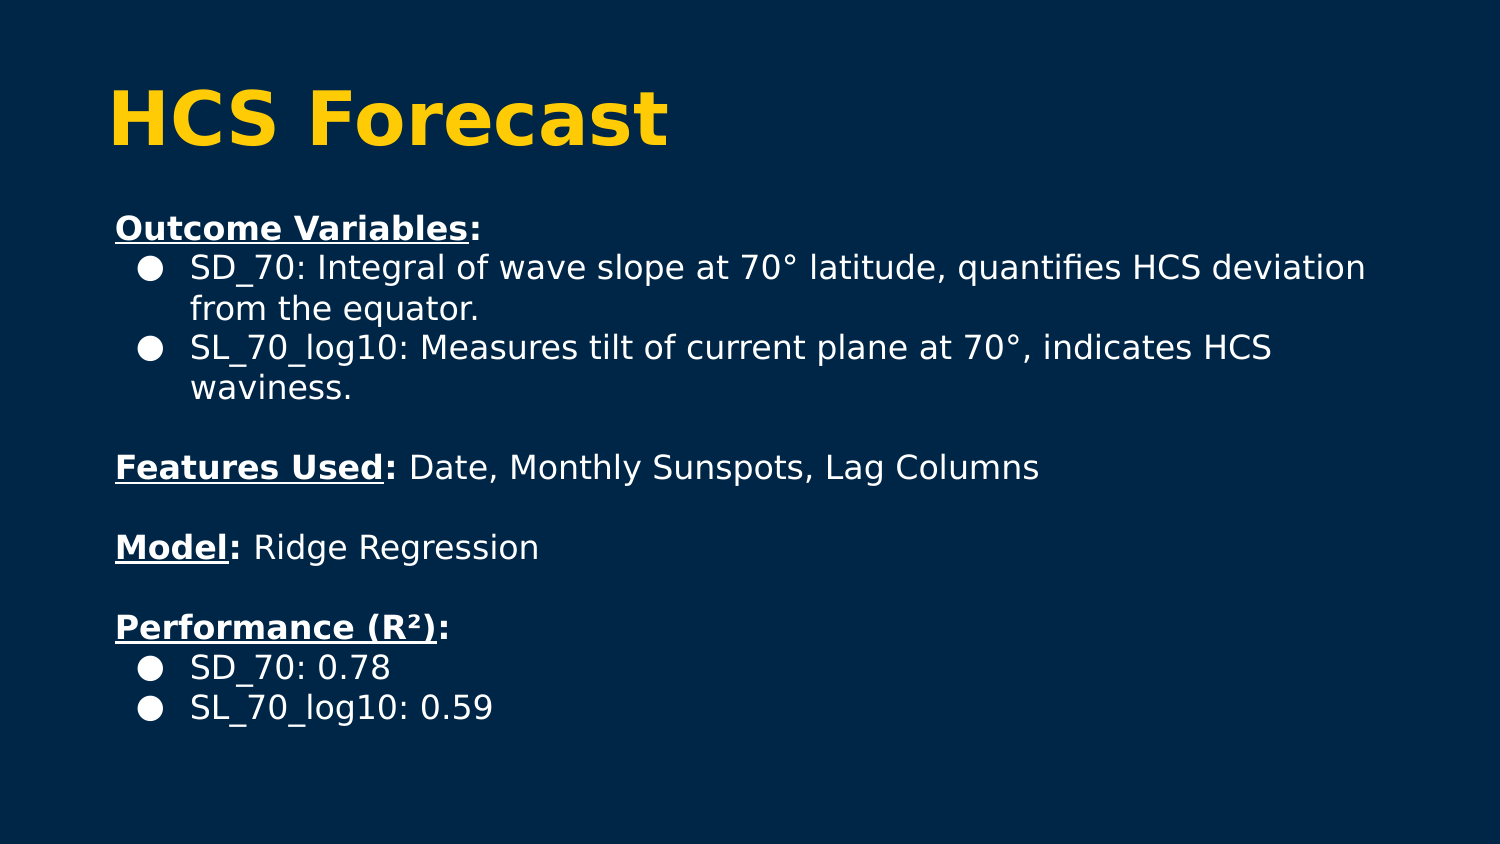

# HCS Forecast
Outcome Variables:
SD_70: Integral of wave slope at 70° latitude, quantifies HCS deviation from the equator.
SL_70_log10: Measures tilt of current plane at 70°, indicates HCS waviness.

Features Used: Date, Monthly Sunspots, Lag Columns

Model: Ridge Regression

Performance (R²):
SD_70: 0.78
SL_70_log10: 0.59